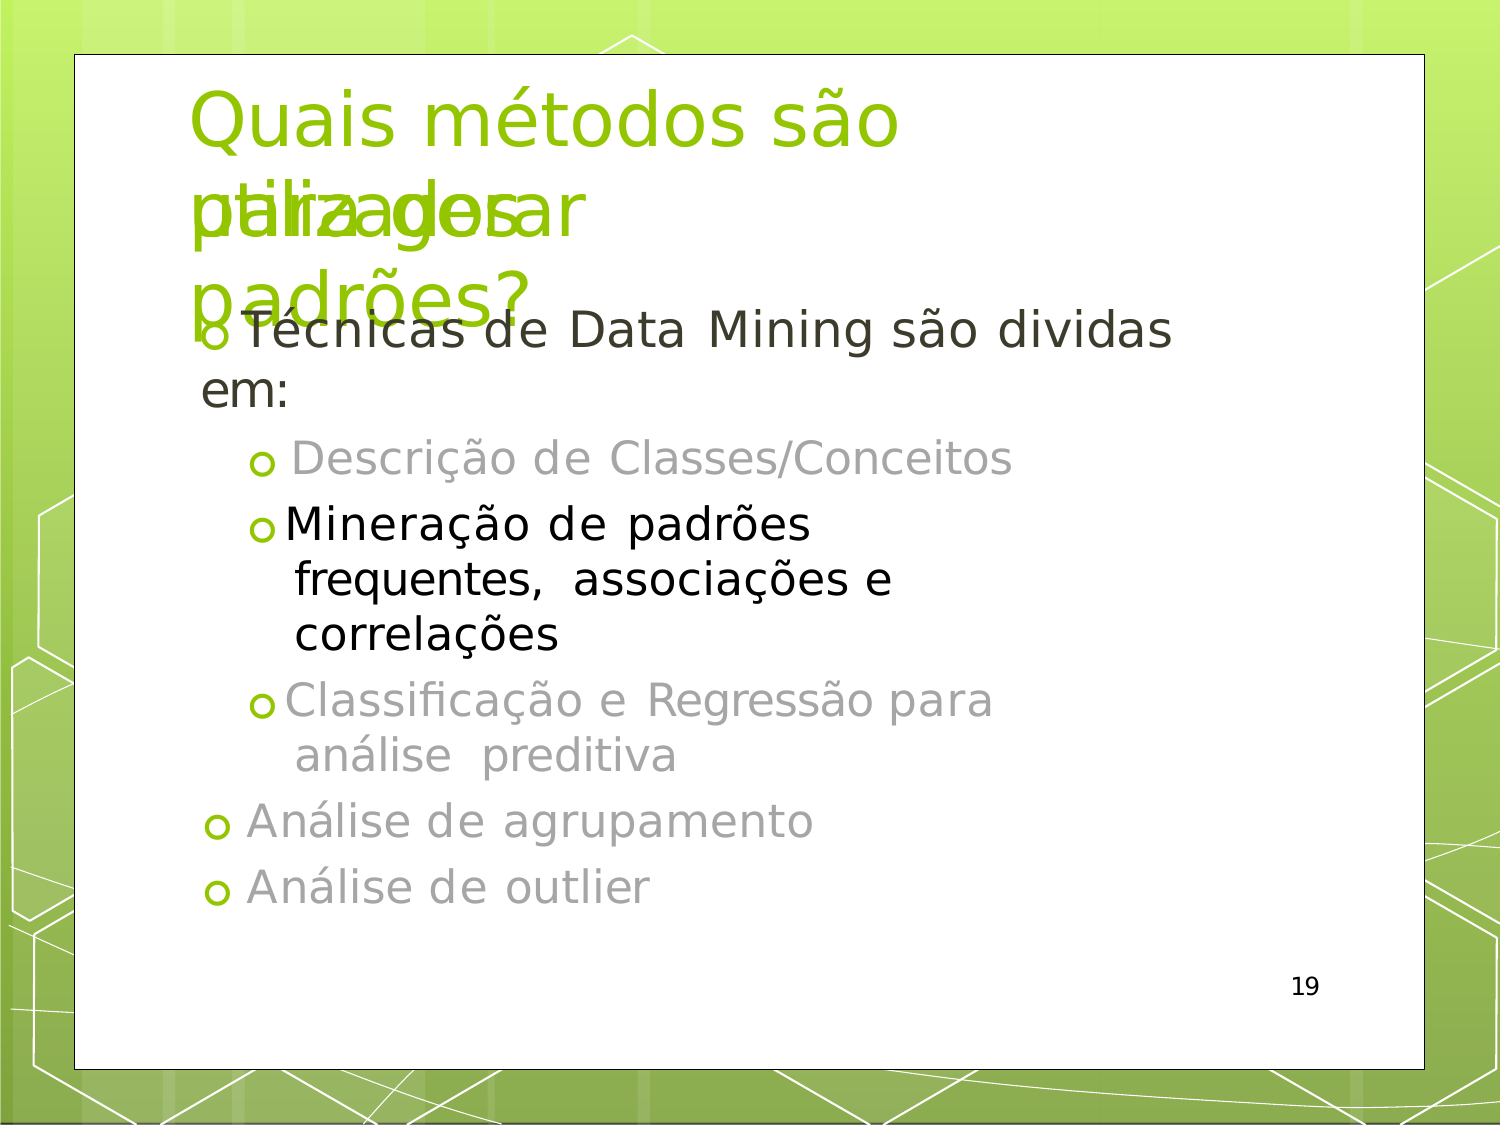

# Quais métodos são utilizados
para gerar padrões?
🞇 Técnicas de Data Mining são dividas em:
🞇 Descrição de Classes/Conceitos
🞇 Mineração de padrões frequentes,  associações e correlações
🞇 Classificação e Regressão para análise  preditiva
🞇  Análise de agrupamento
🞇  Análise de outlier
19